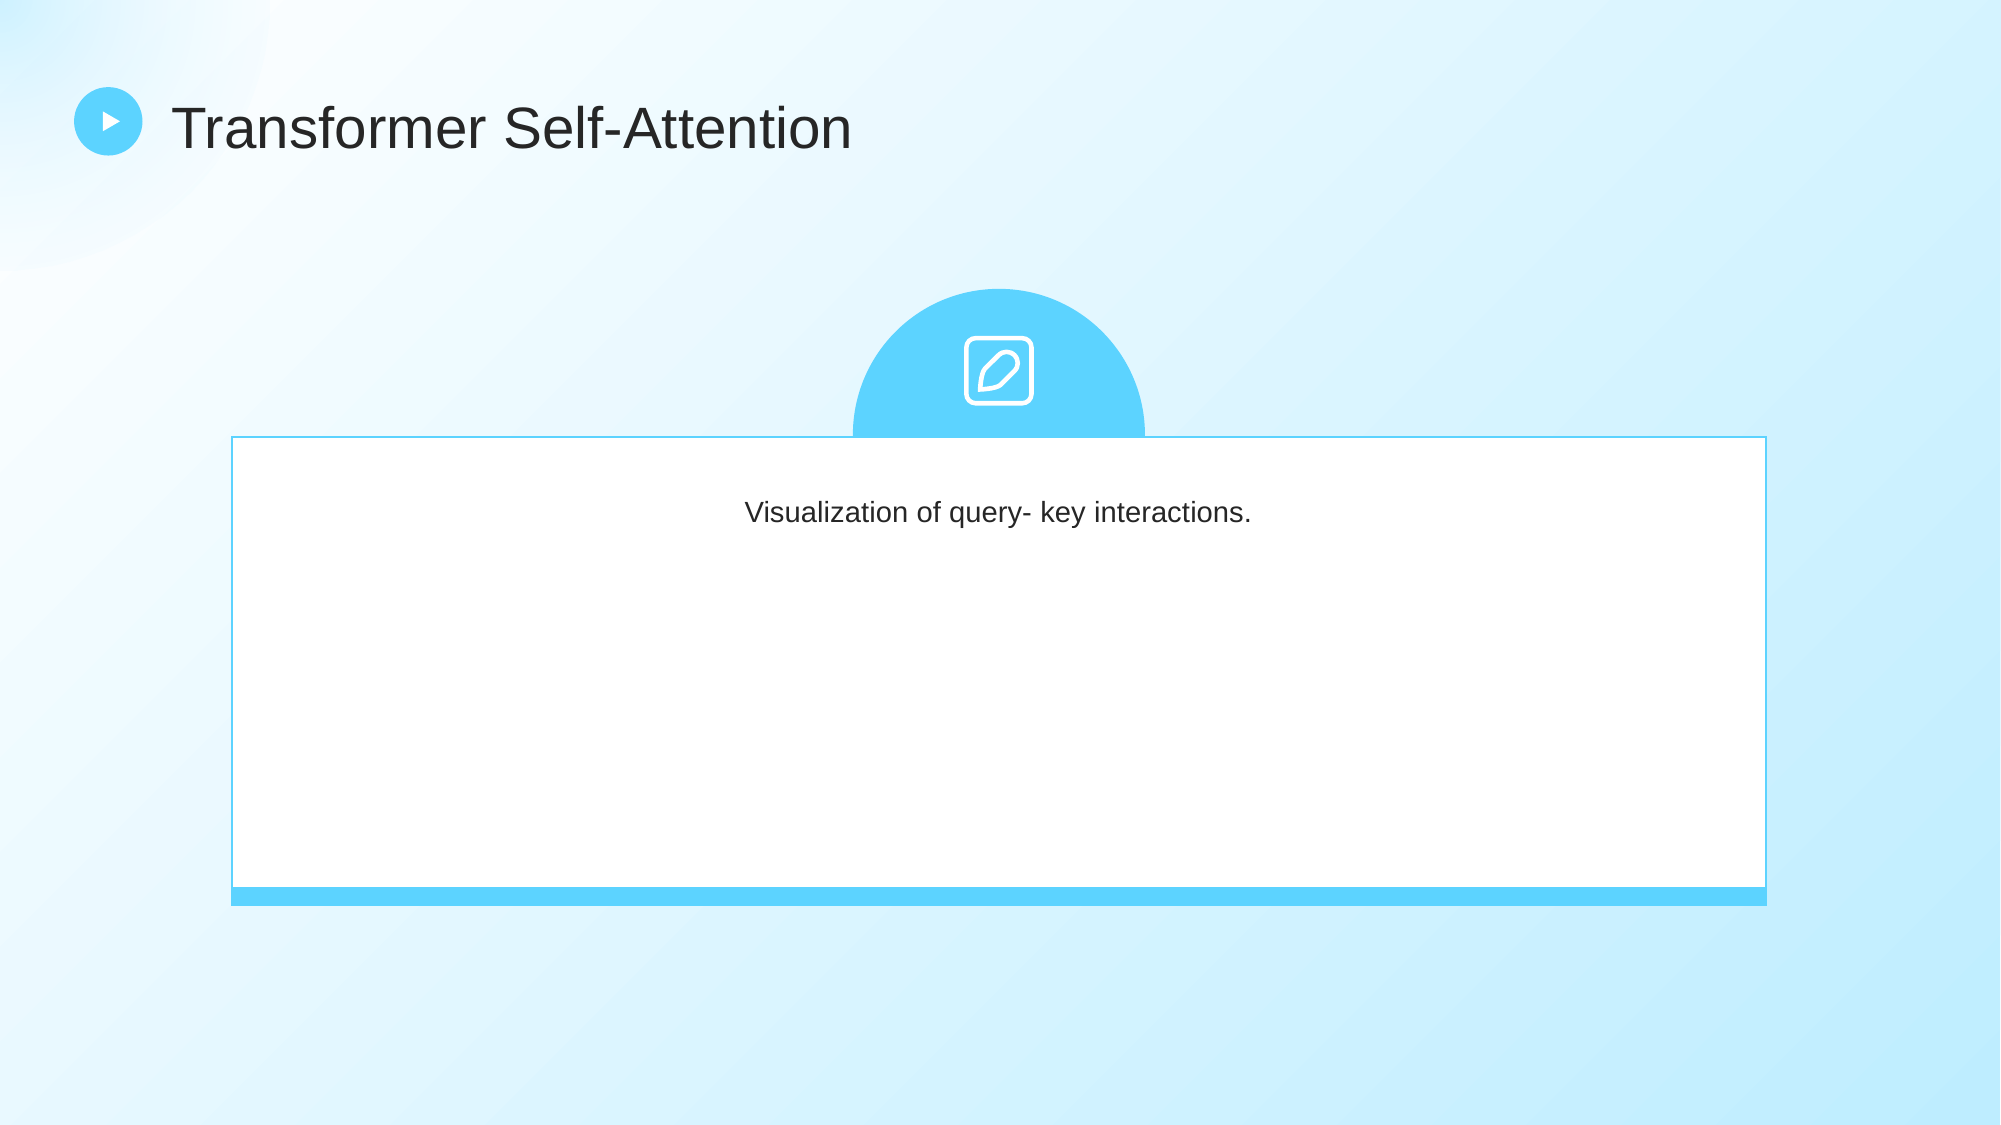

Transformer Self-Attention

Visualization of query- key interactions.